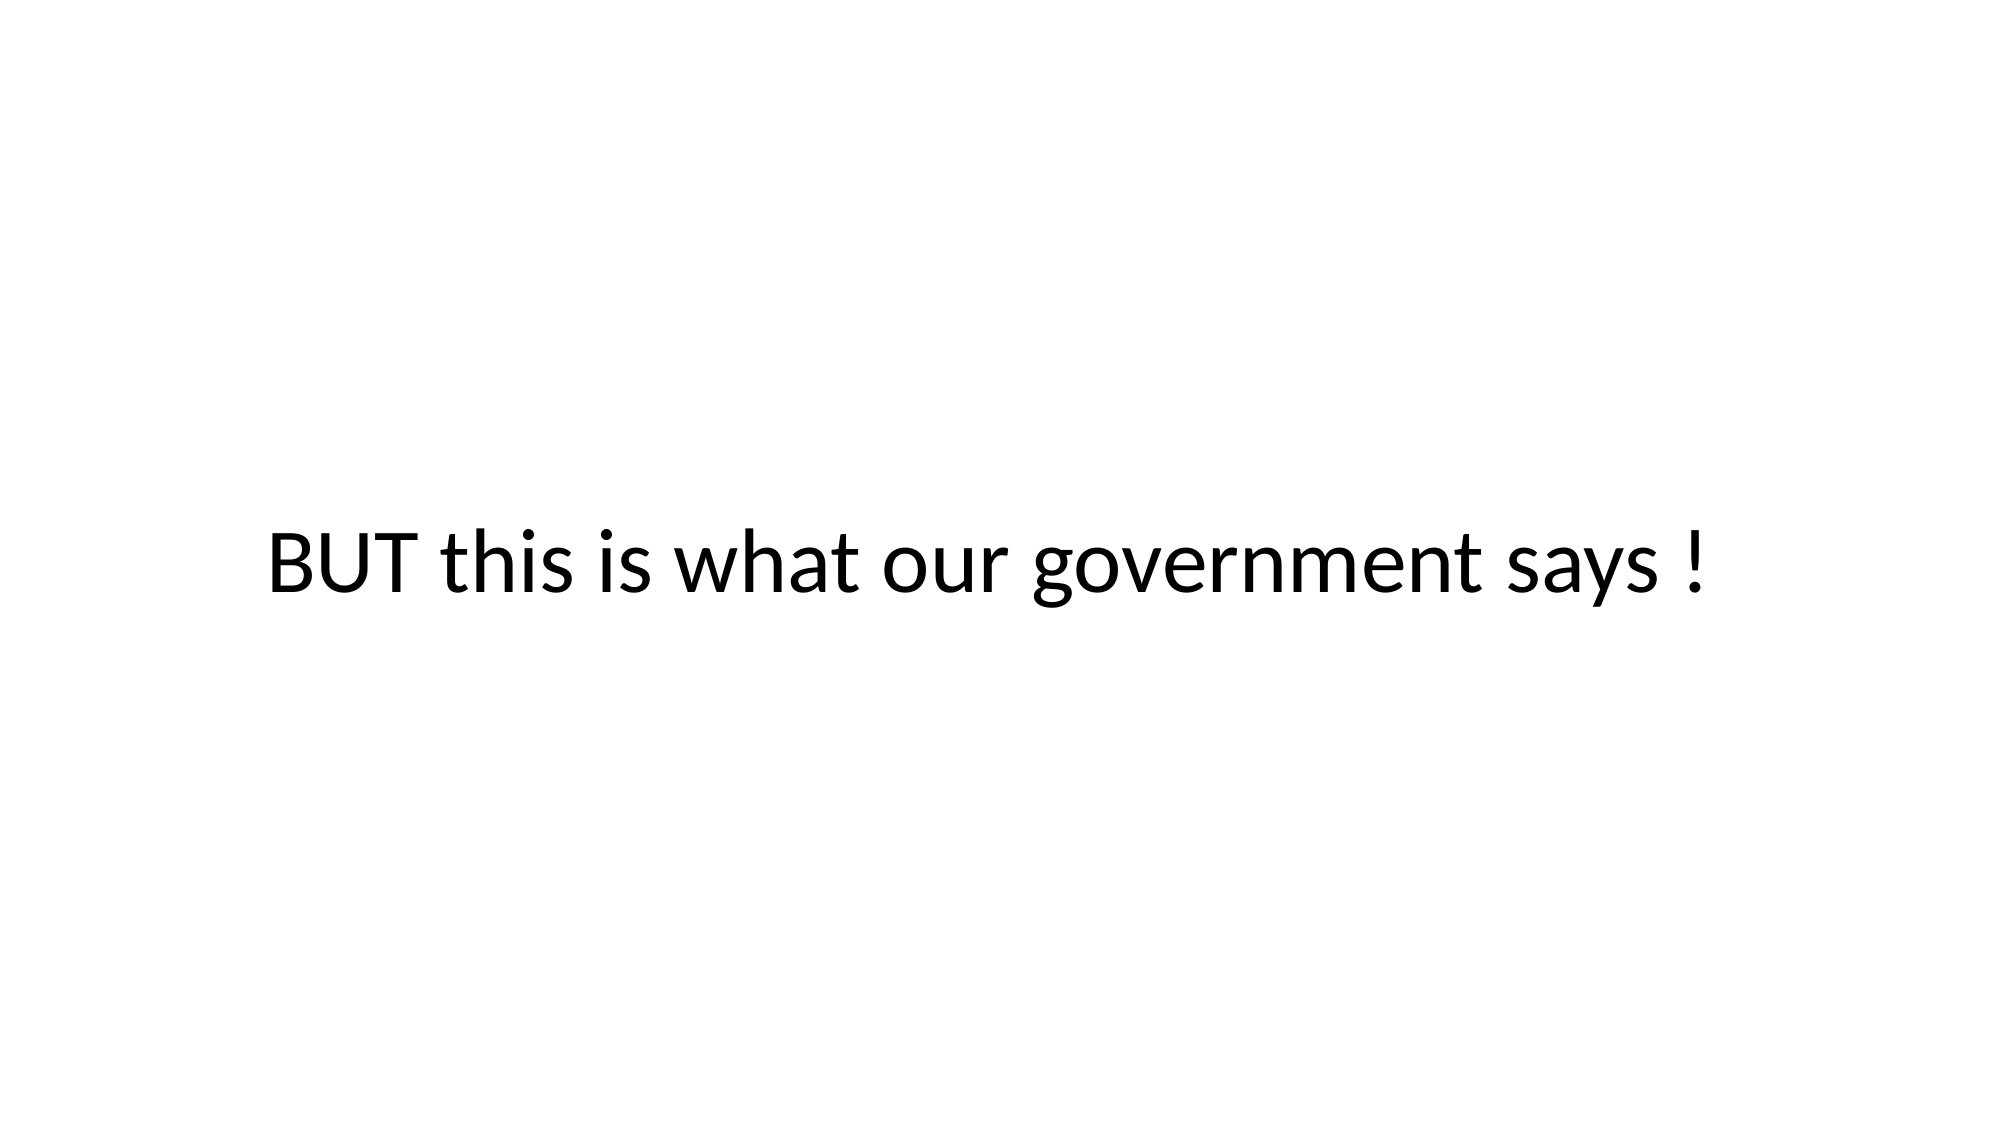

# BUT this is what our government says !